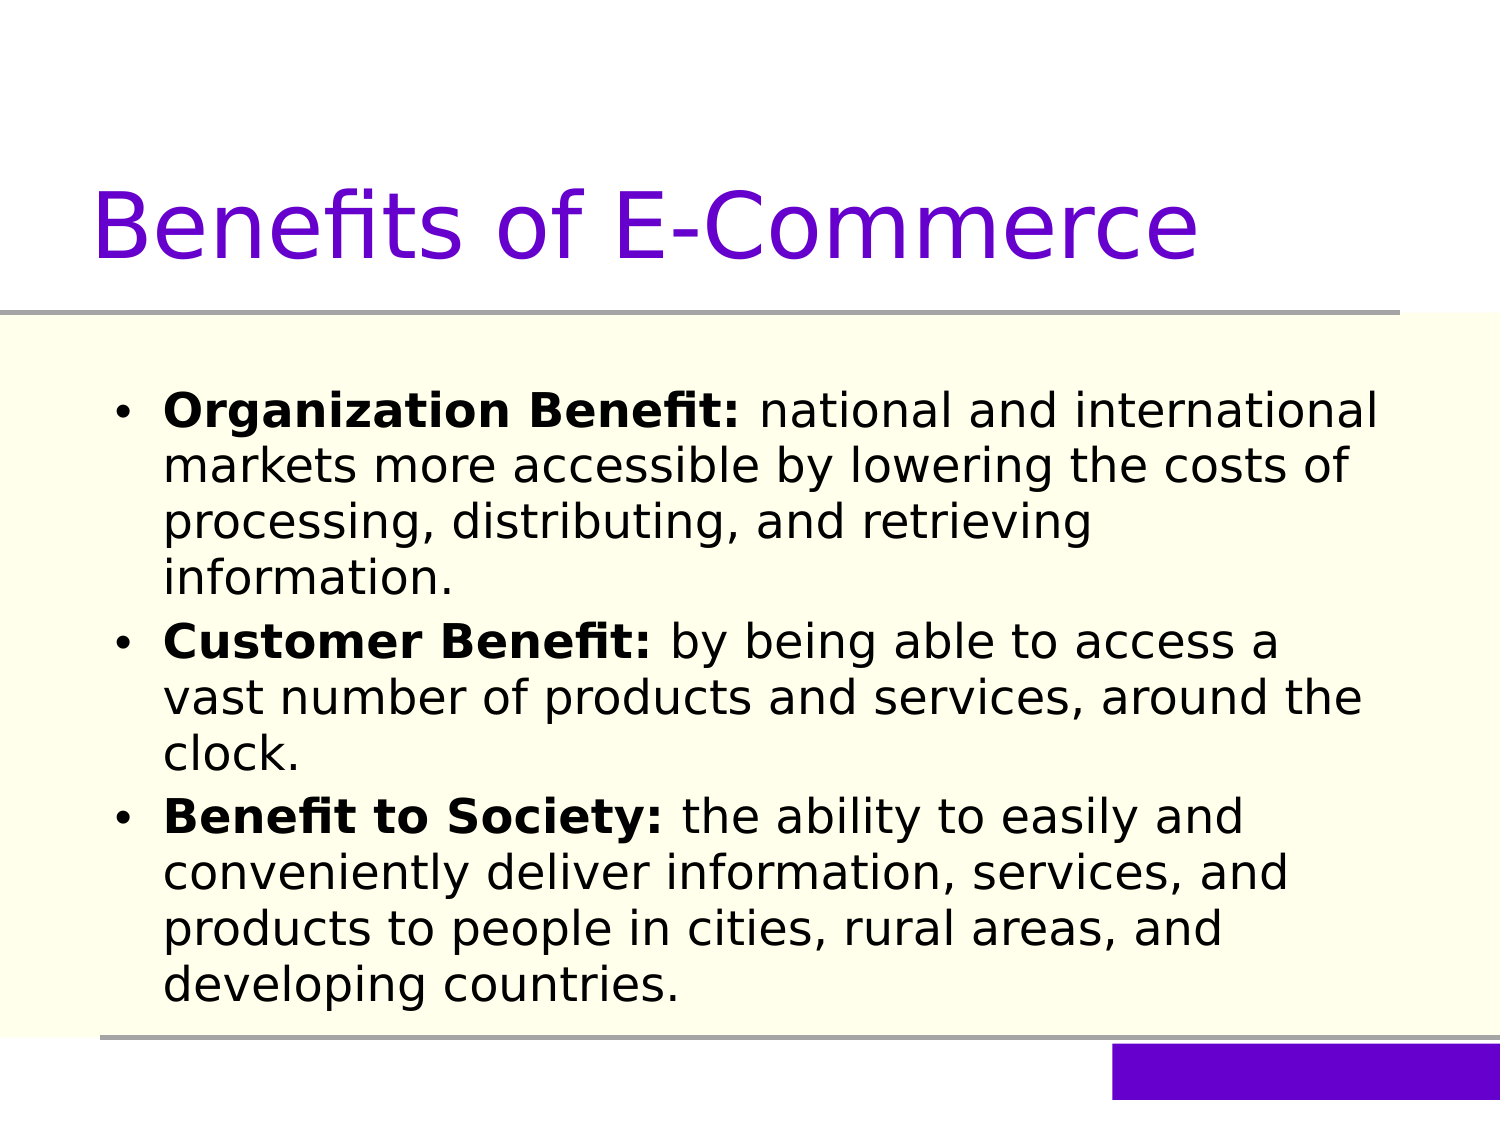

Benefits of E-Commerce
Organization Benefit: national and international markets more accessible by lowering the costs of processing, distributing, and retrieving information.
Customer Benefit: by being able to access a vast number of products and services, around the clock.
Benefit to Society: the ability to easily and conveniently deliver information, services, and products to people in cities, rural areas, and developing countries.